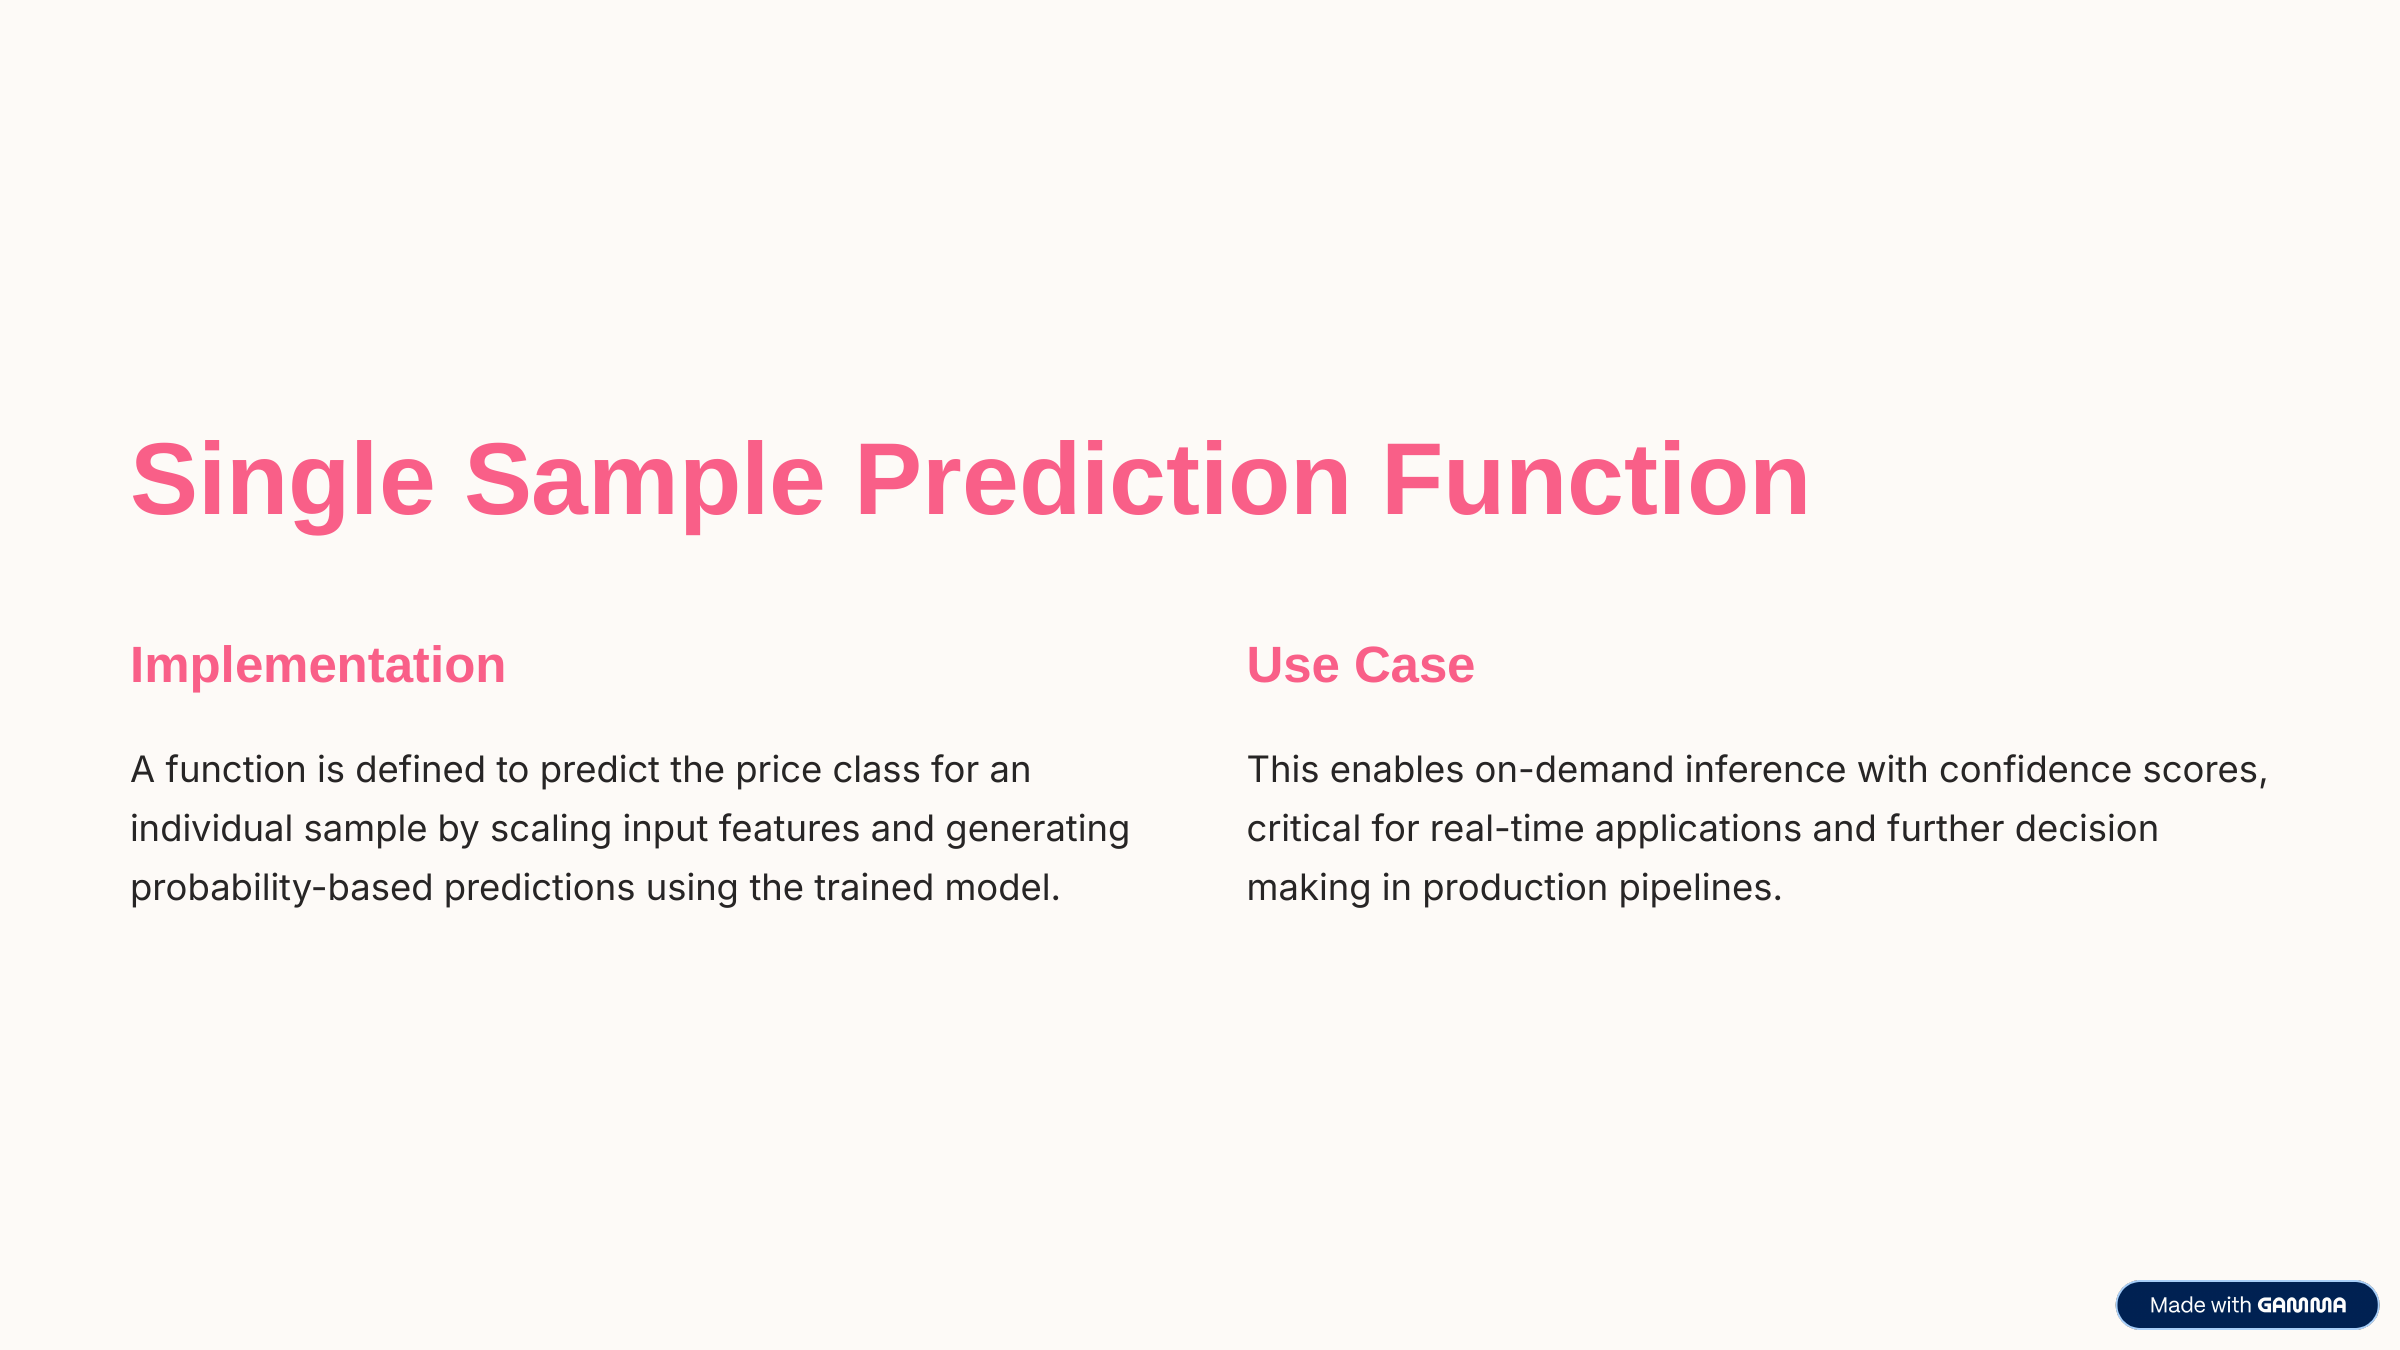

Single Sample Prediction Function
Implementation
Use Case
A function is defined to predict the price class for an individual sample by scaling input features and generating probability-based predictions using the trained model.
This enables on-demand inference with confidence scores, critical for real-time applications and further decision making in production pipelines.